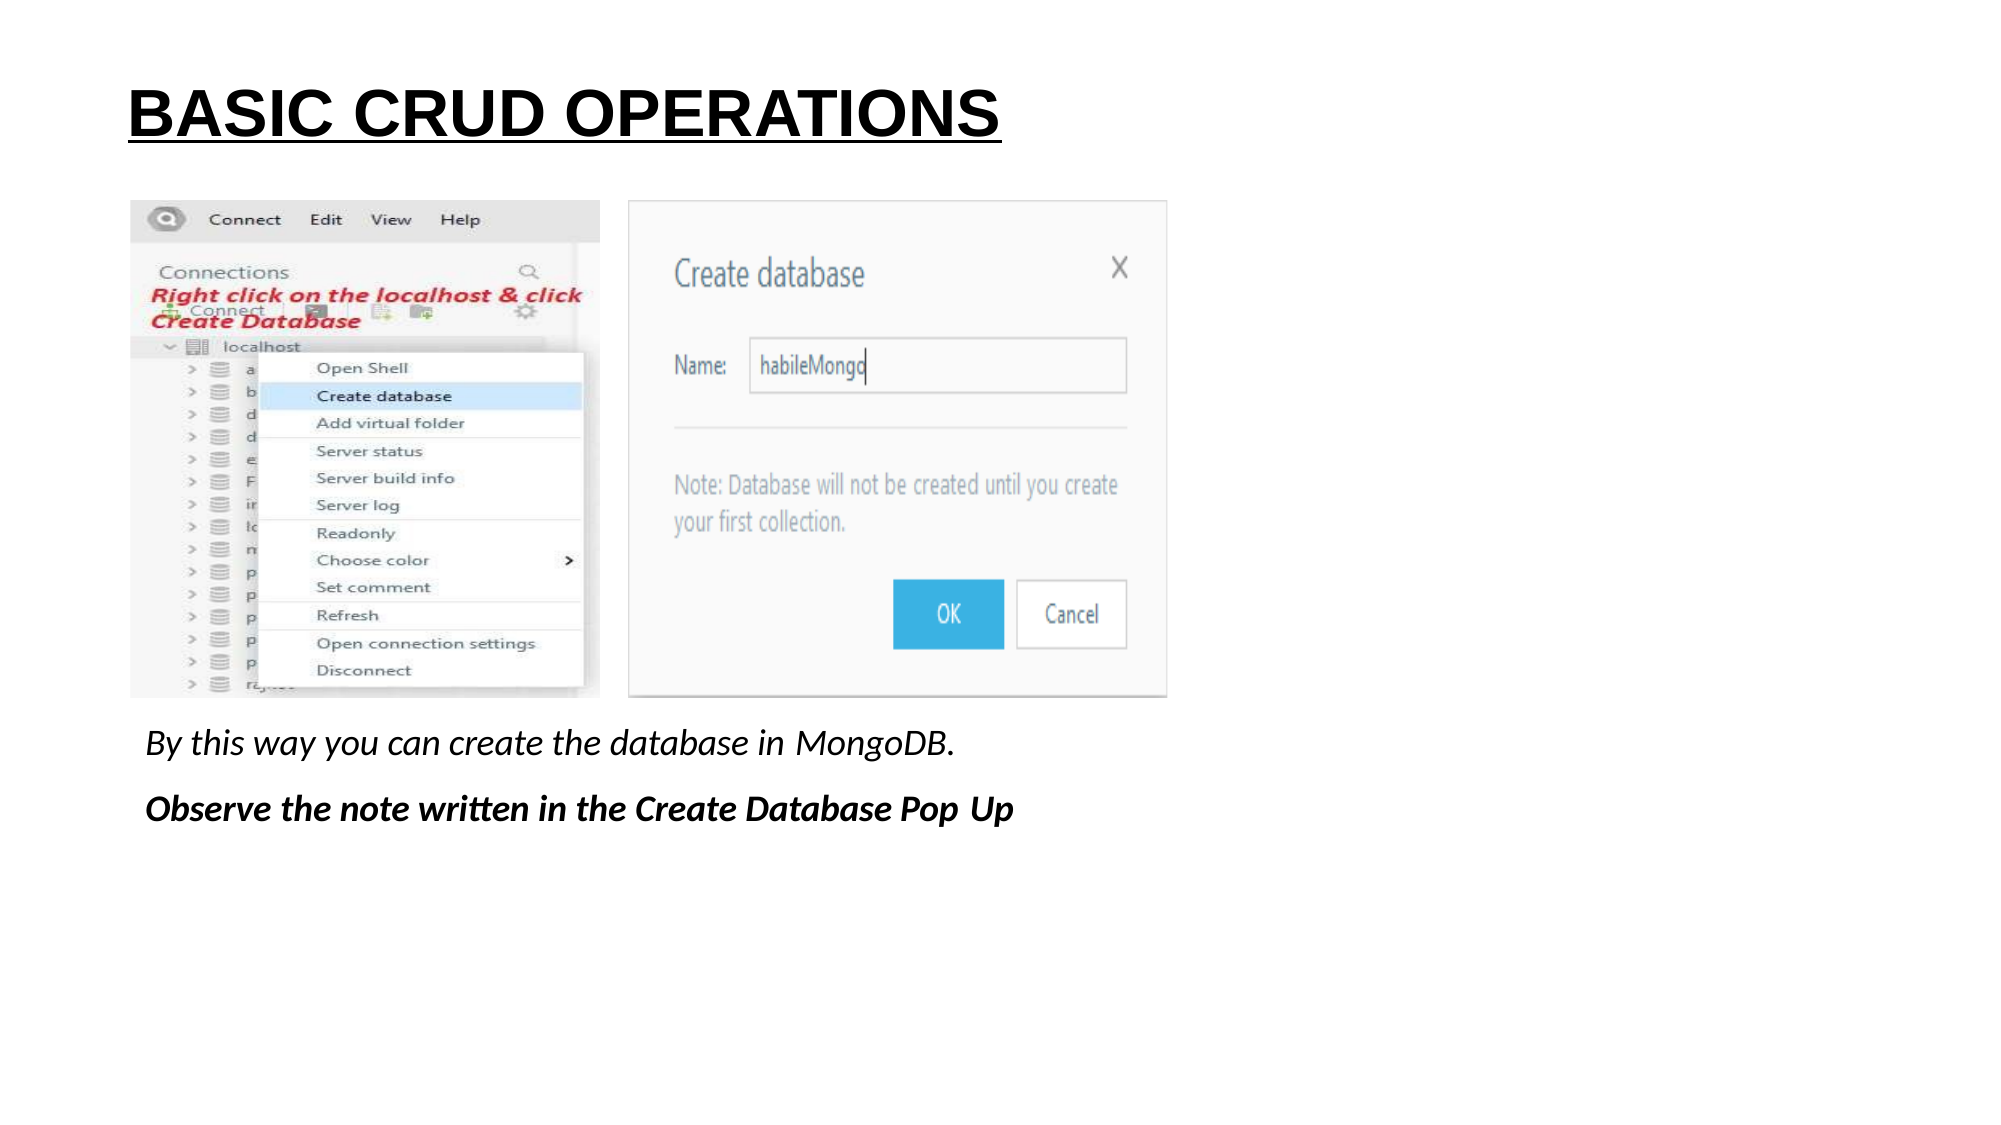

BASIC CRUD OPERATIONS

By this way you can create the database in MongoDB.
Observe the note written in the Create Database Pop Up